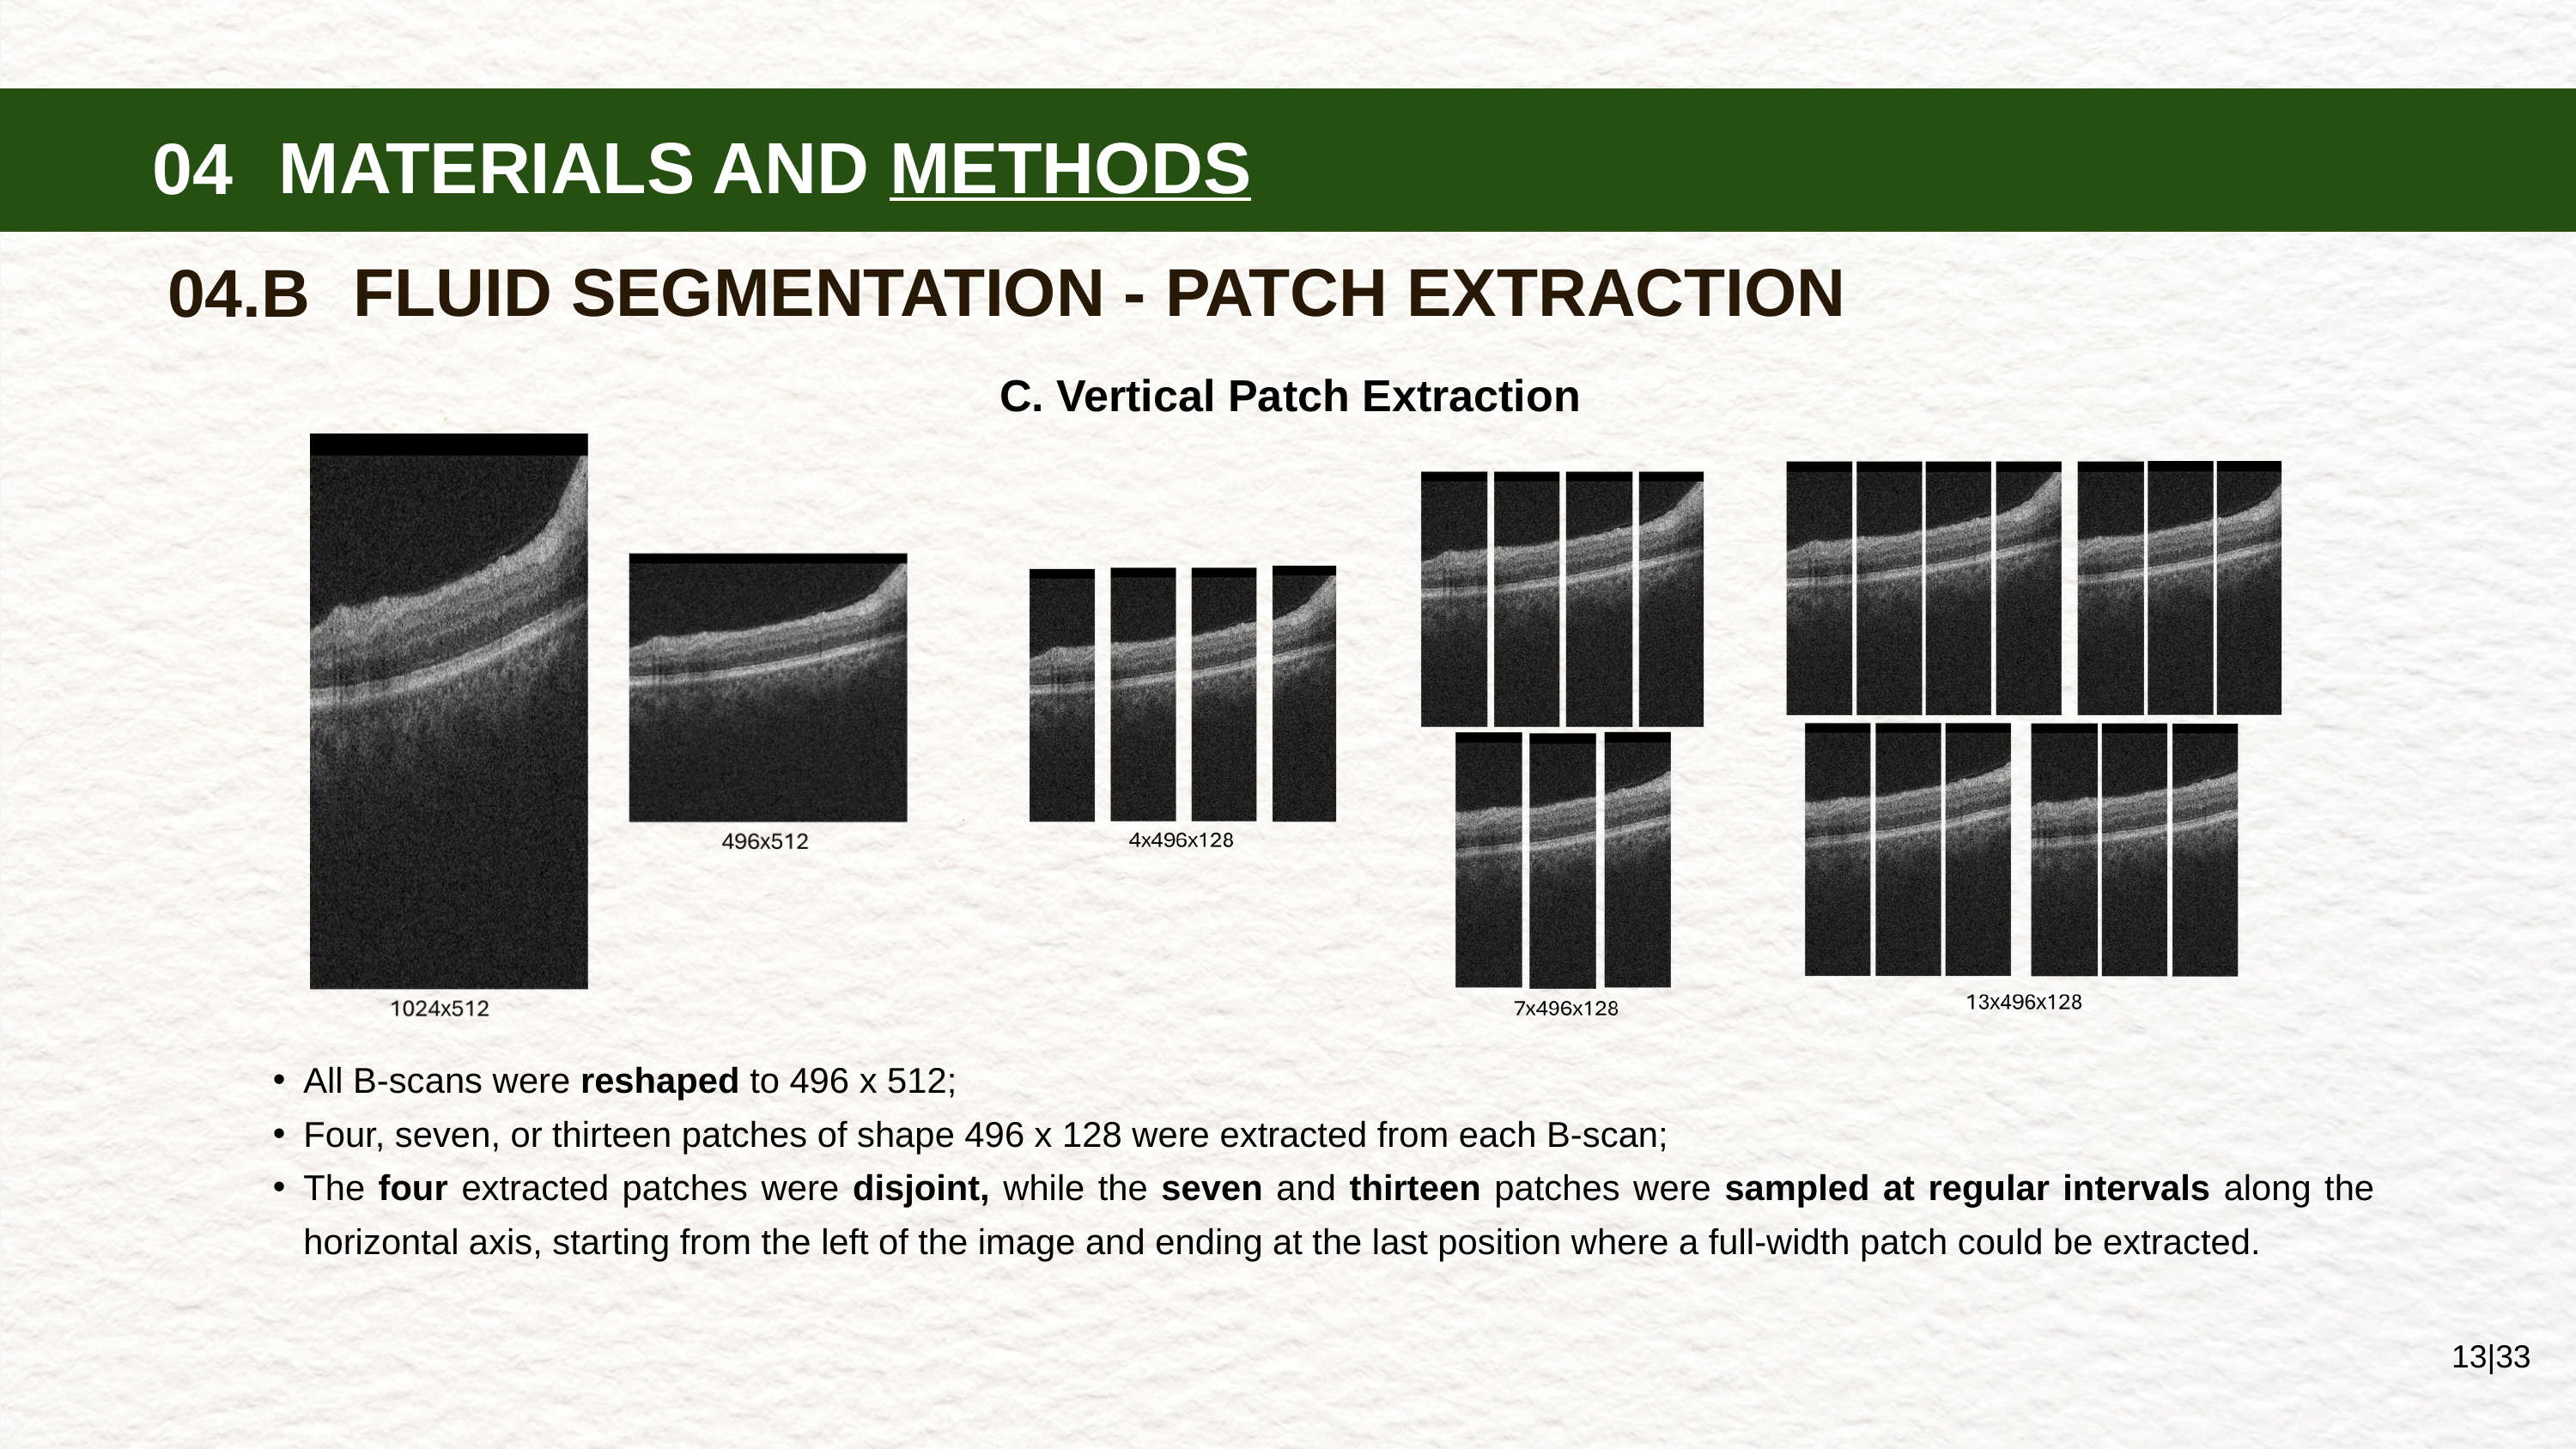

MATERIALS AND METHODS
04
MATERIALS AND METHODS
04
MATERIALS AND METHODS
04
FLUID SEGMENTATION - PATCH EXTRACTION
04.B
C. Vertical Patch Extraction

All B-scans were reshaped to 496 x 512;
Four, seven, or thirteen patches of shape 496 x 128 were extracted from each B-scan;
The four extracted patches were disjoint, while the seven and thirteen patches were sampled at regular intervals along the horizontal axis, starting from the left of the image and ending at the last position where a full-width patch could be extracted.
13|33